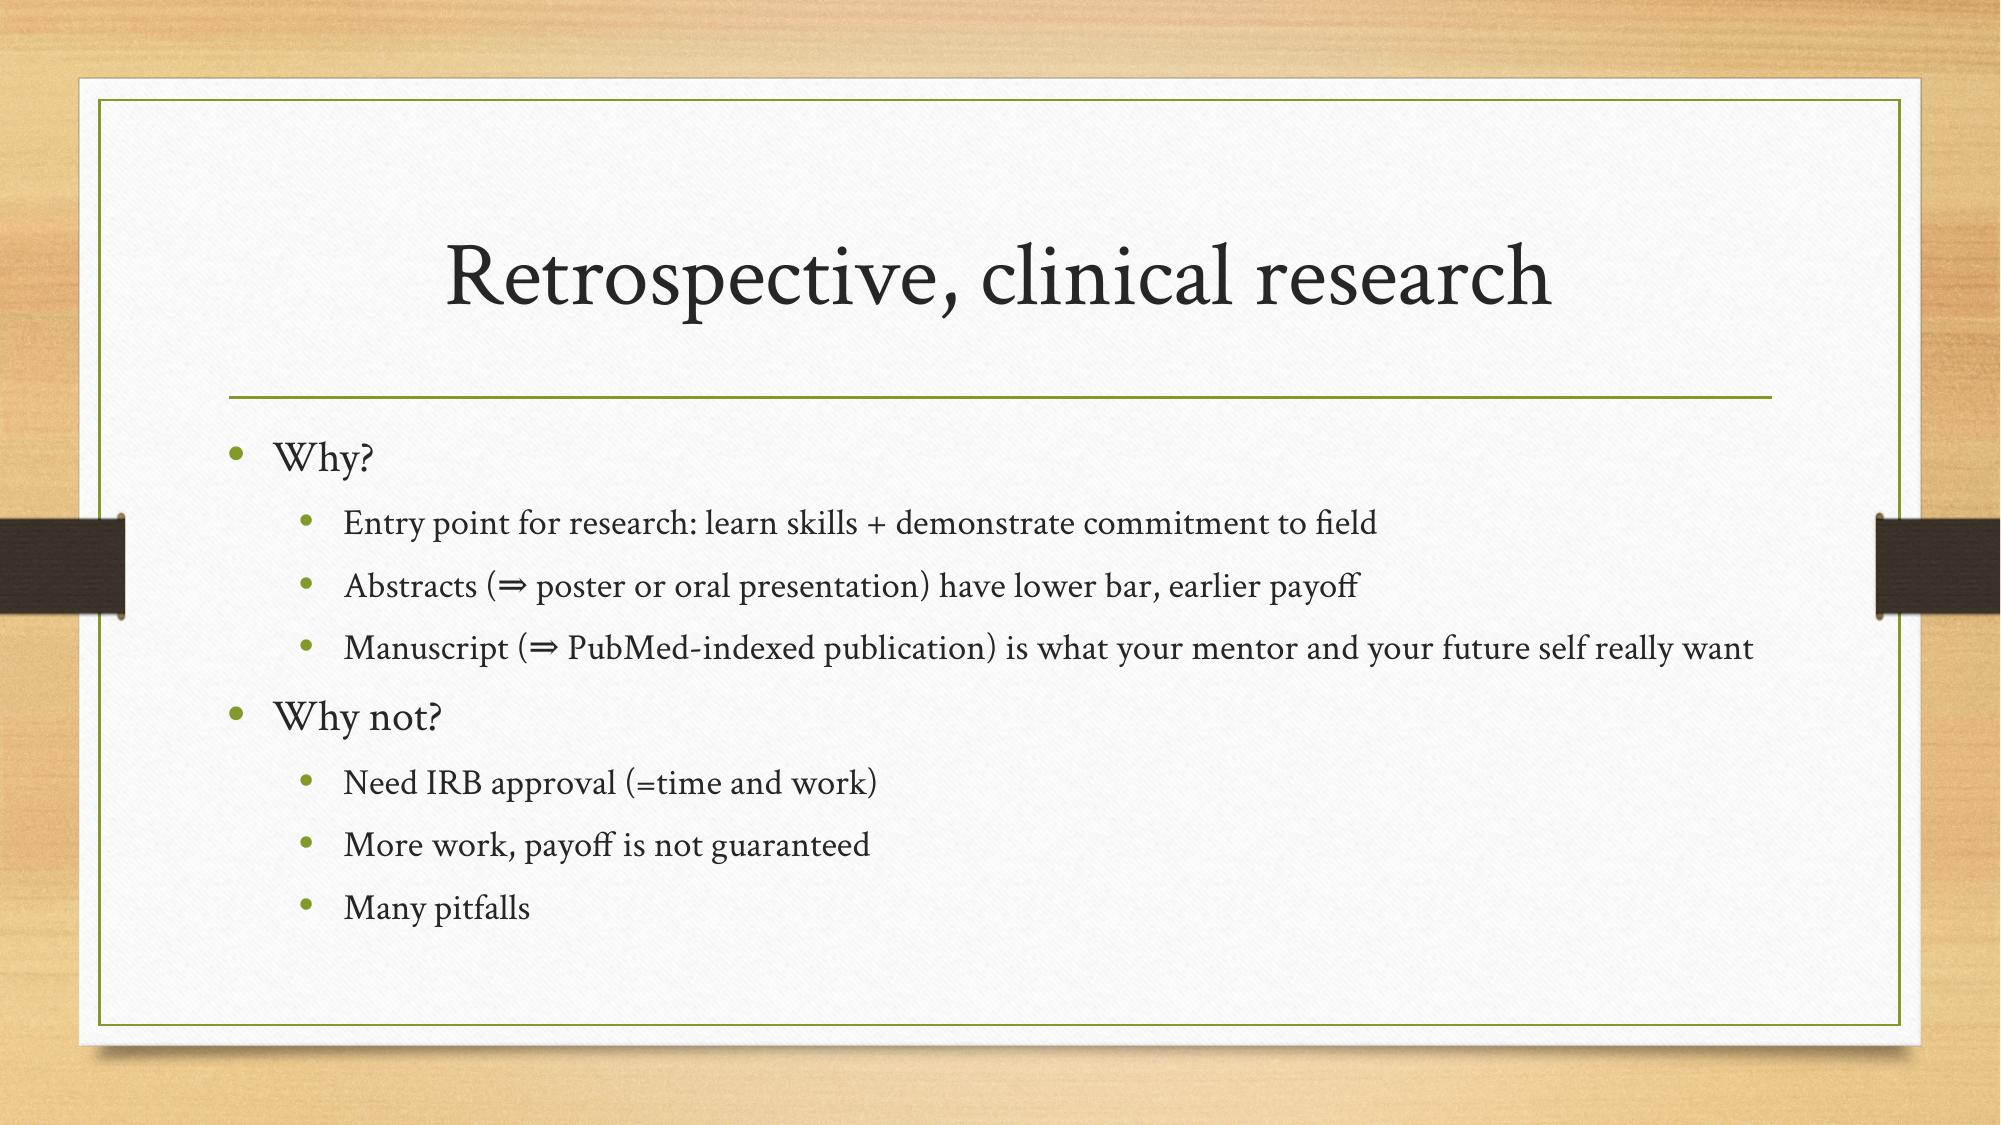

# Retrospective, clinical research
Why?
Entry point for research: learn skills + demonstrate commitment to field
Abstracts (⇒ poster or oral presentation) have lower bar, earlier payoff
Manuscript (⇒ PubMed-indexed publication) is what your mentor and your future self really want
Why not?
Need IRB approval (=time and work)
More work, payoff is not guaranteed
Many pitfalls